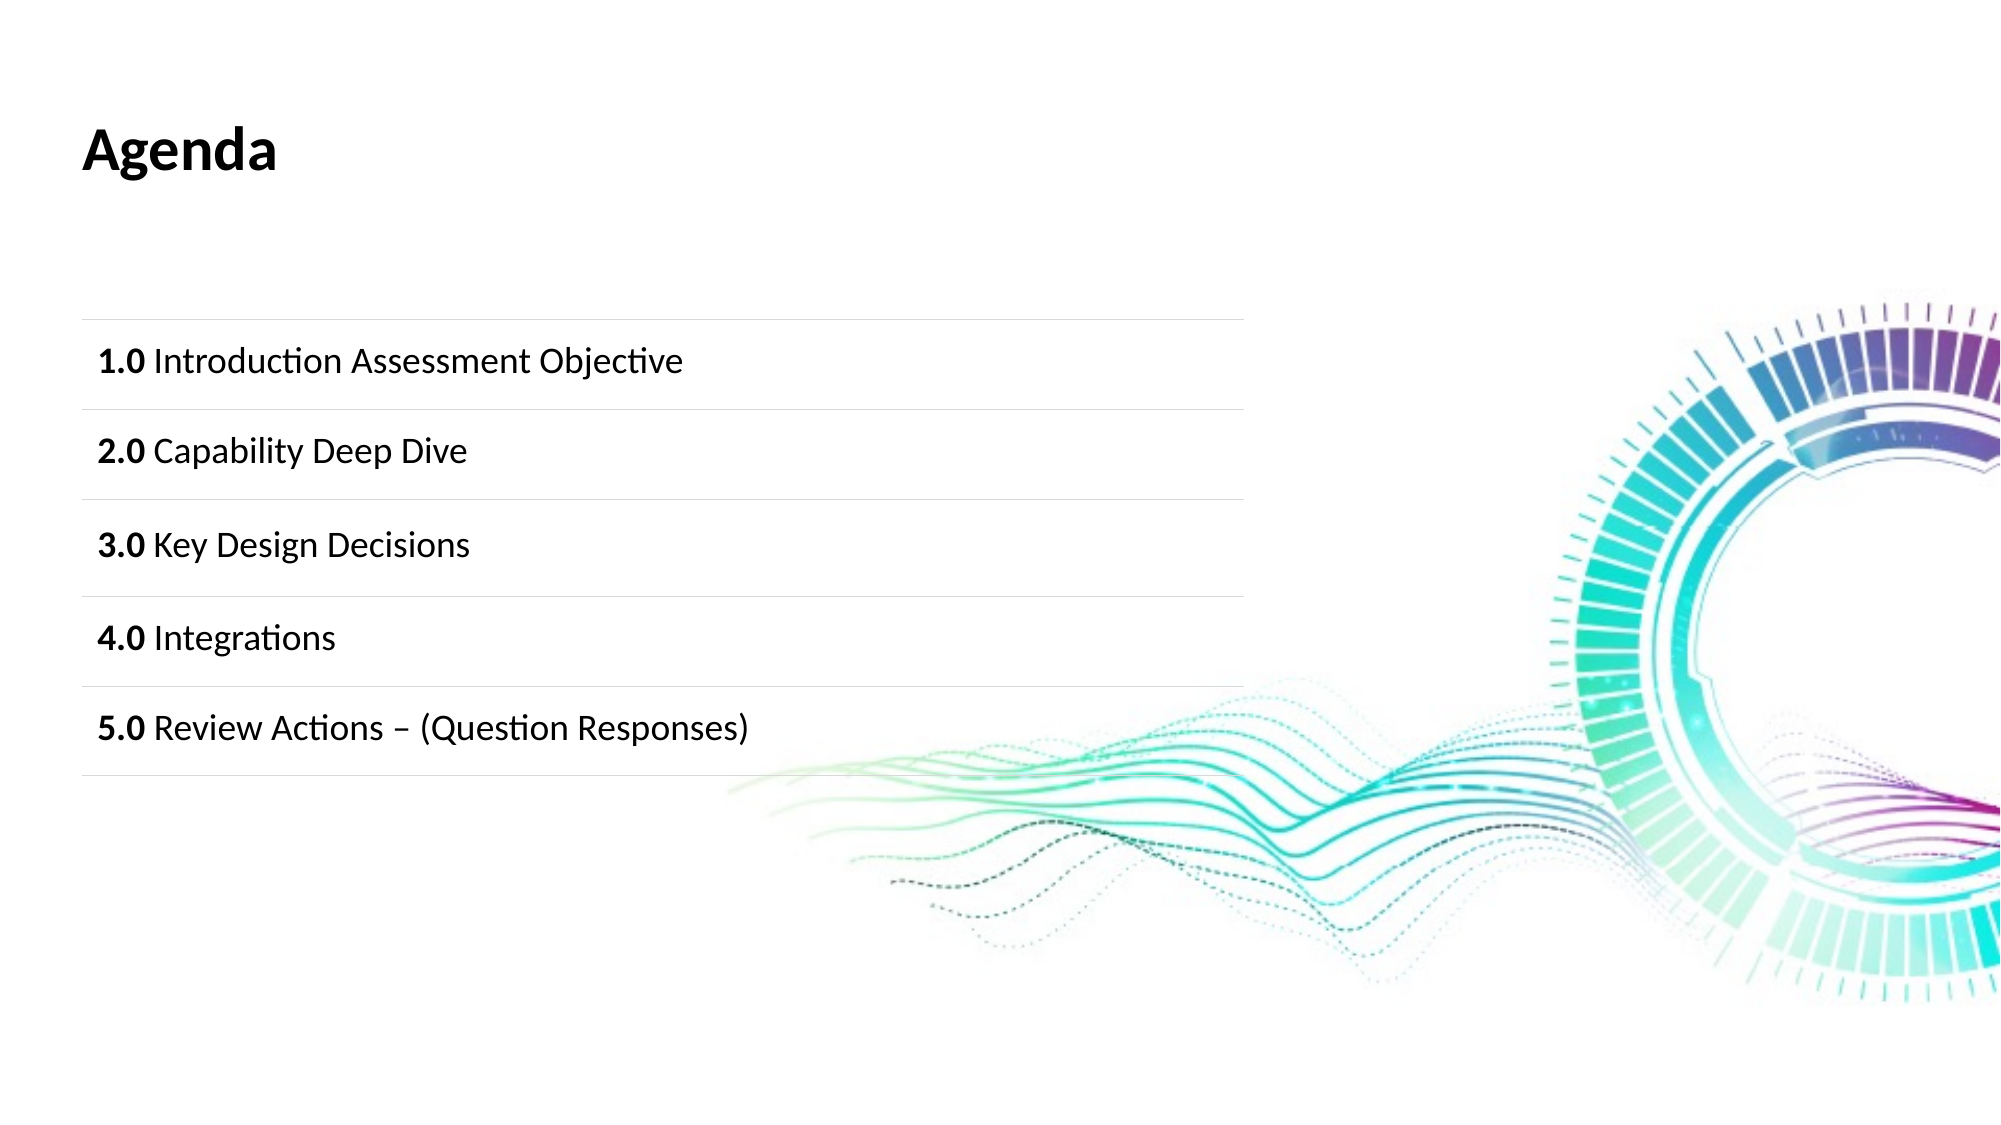

# Agenda
| 1.0 Introduction Assessment Objective |
| --- |
| 2.0 Capability Deep Dive |
| 3.0 Key Design Decisions |
| 4.0 Integrations |
| 5.0 Review Actions – (Question Responses) |